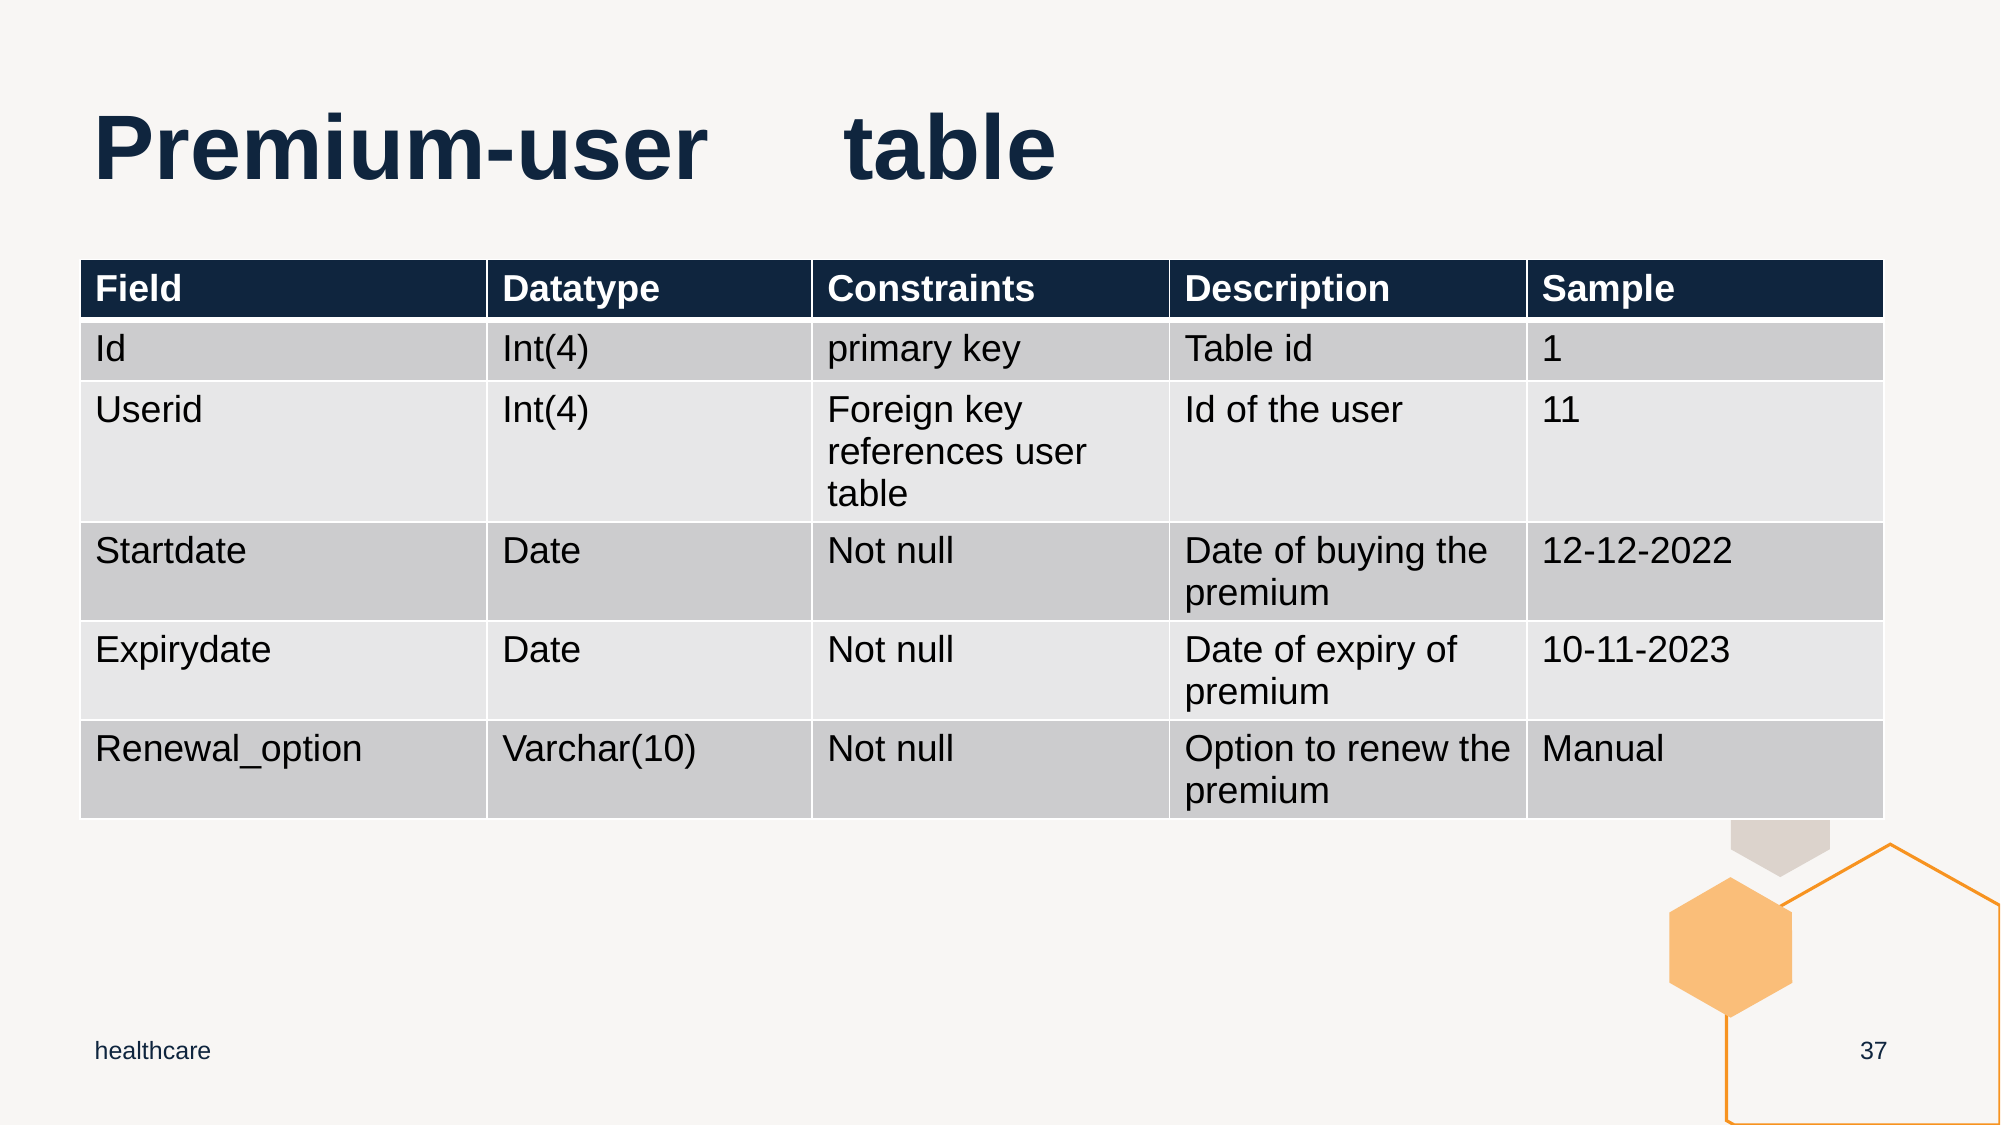

# Premium-user	table
| Field | Datatype | Constraints | Description | Sample |
| --- | --- | --- | --- | --- |
| Id | Int(4) | primary key | Table id | 1 |
| Userid | Int(4) | Foreign key references user table | Id of the user | 11 |
| Startdate | Date | Not null | Date of buying the premium | 12-12-2022 |
| Expirydate | Date | Not null | Date of expiry of premium | 10-11-2023 |
| Renewal\_option | Varchar(10) | Not null | Option to renew the premium | Manual |
healthcare
37